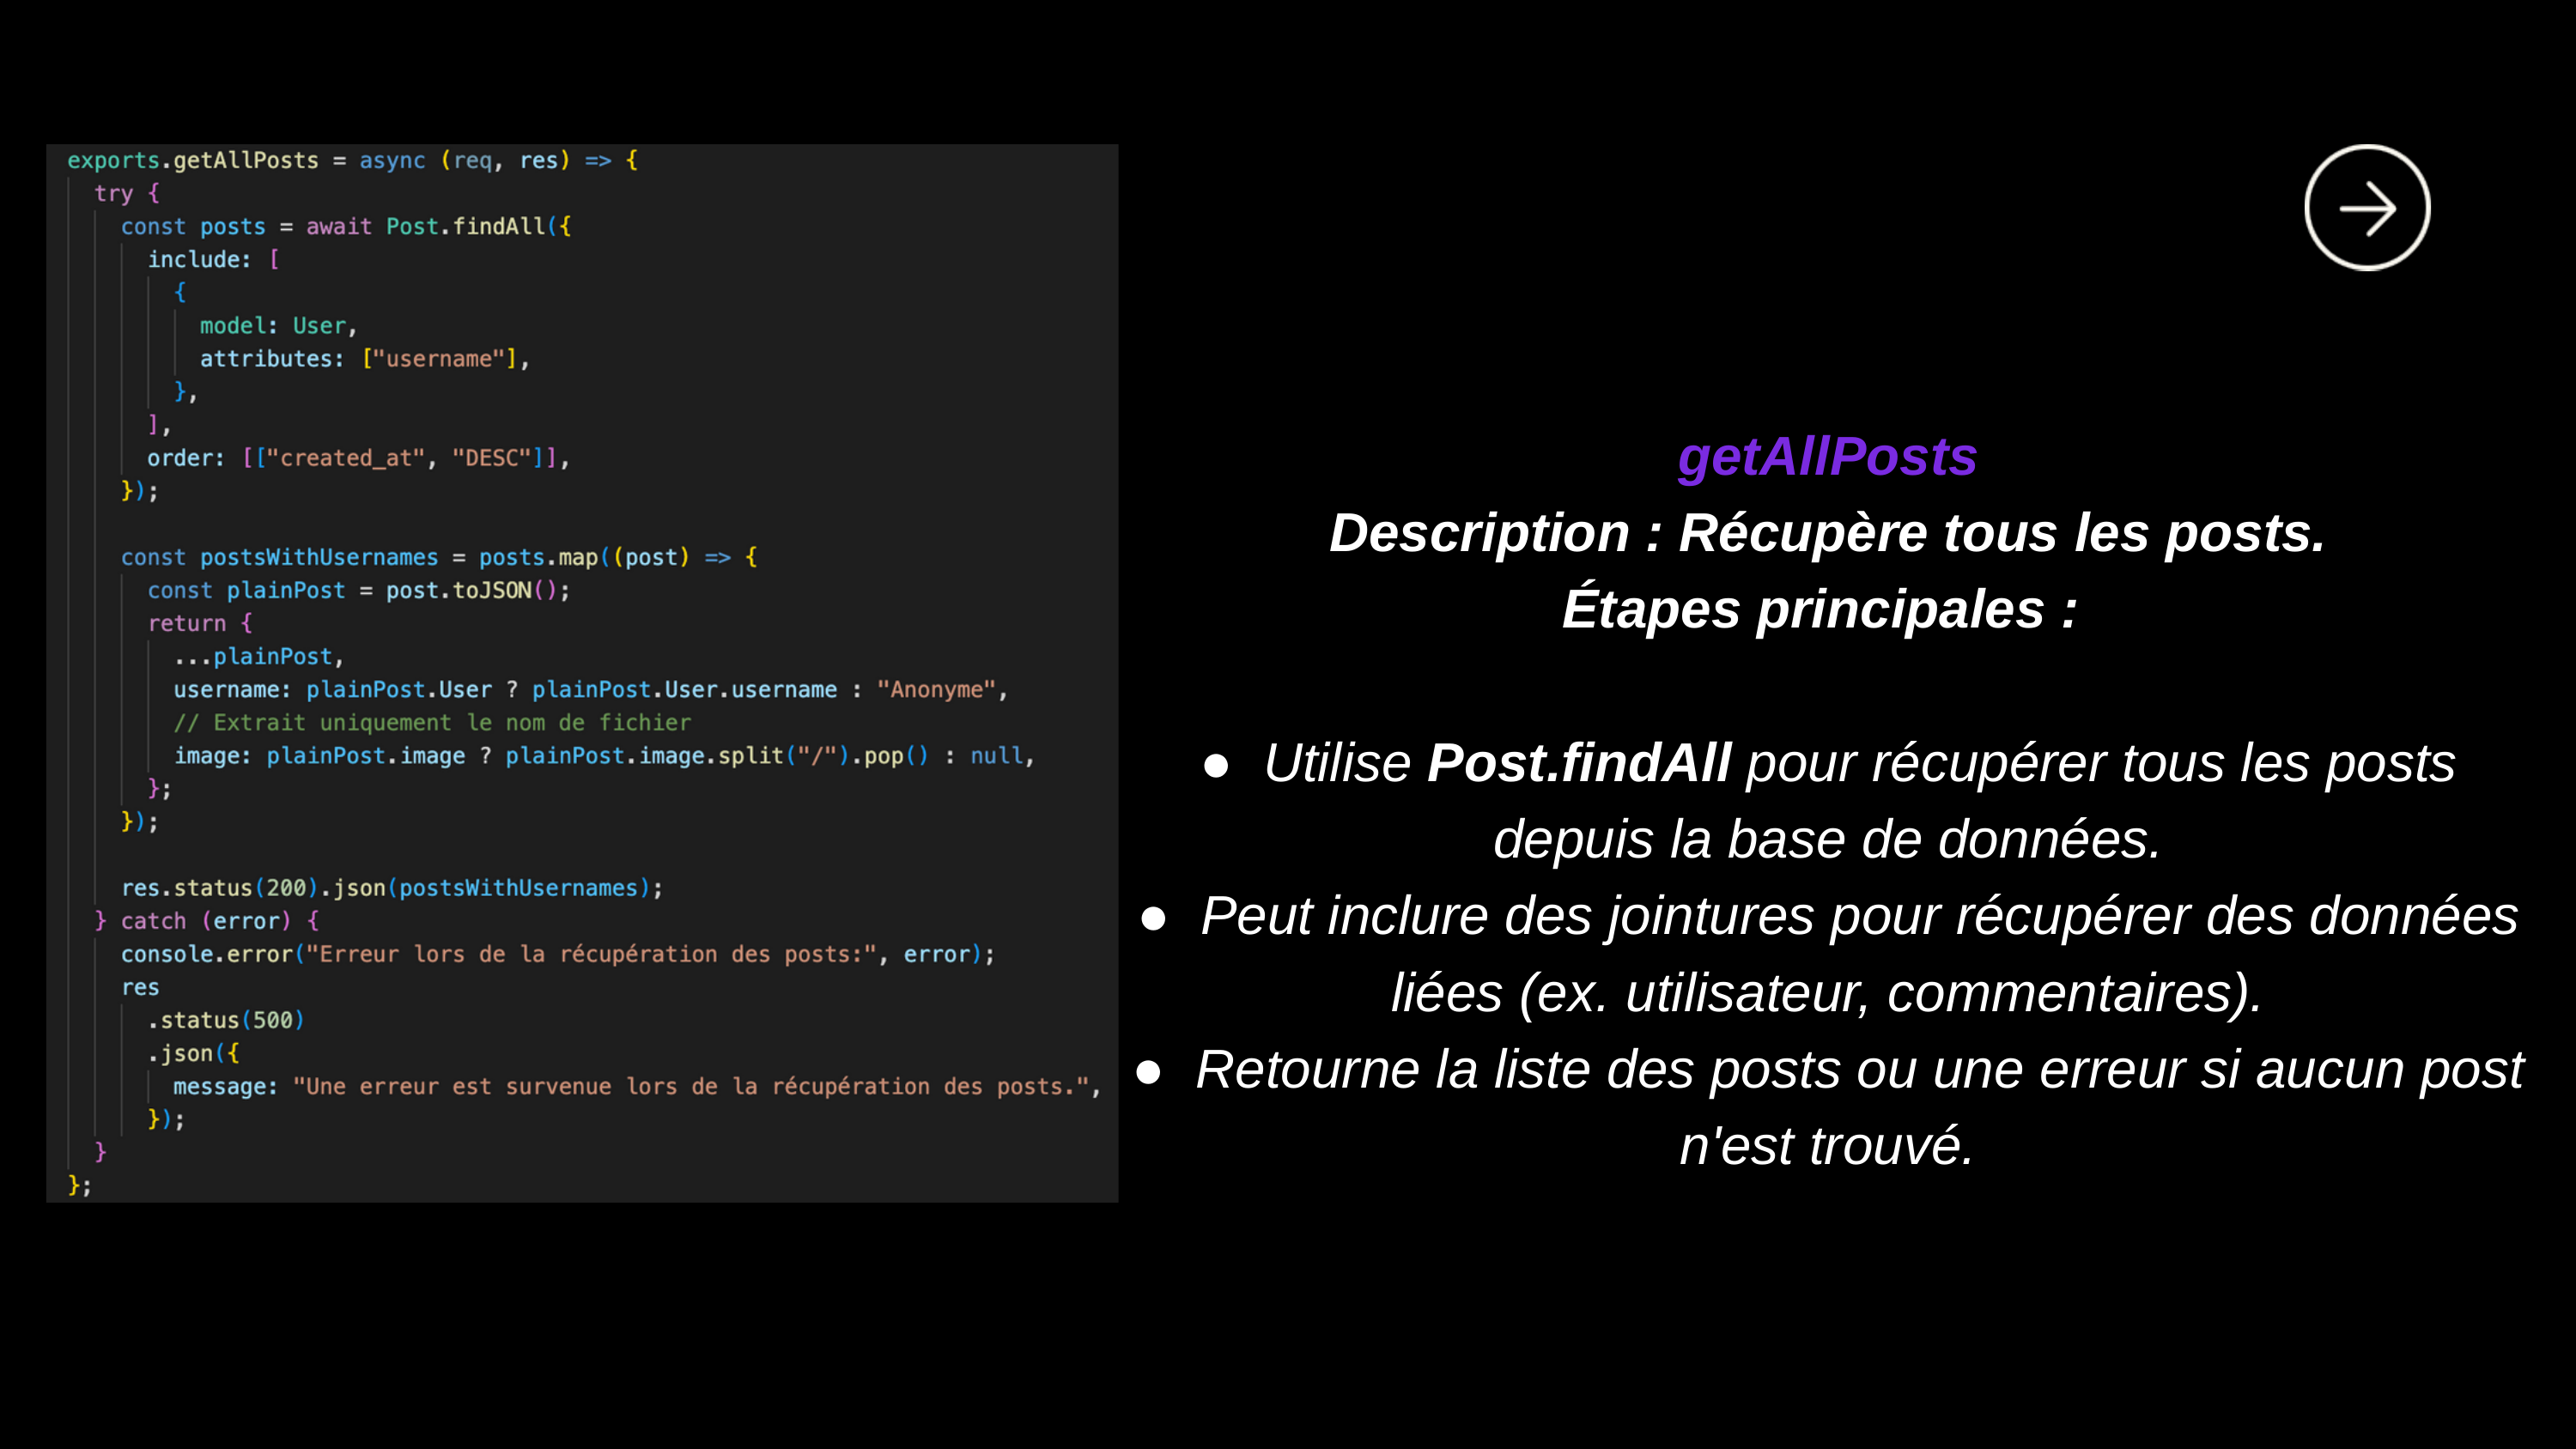

getAllPosts
Description : Récupère tous les posts.
Étapes principales :

●  Utilise Post.findAll pour récupérer tous les posts depuis la base de données.
●  Peut inclure des jointures pour récupérer des données liées (ex. utilisateur, commentaires).
●  Retourne la liste des posts ou une erreur si aucun post n'est trouvé.